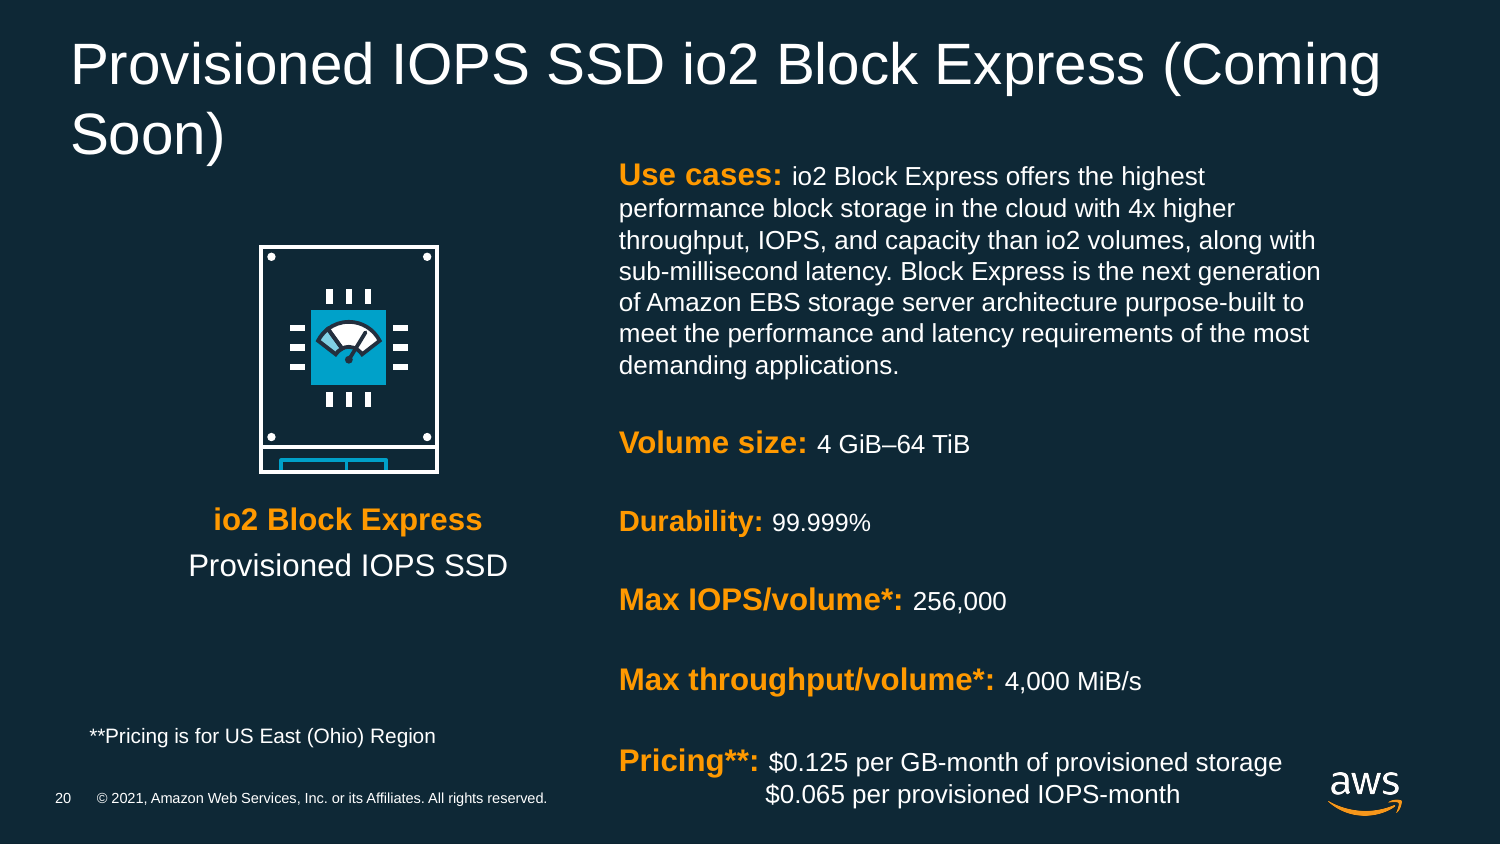

# Provisioned IOPS SSD io2 Block Express (Coming Soon)
Use cases: io2 Block Express offers the highest performance block storage in the cloud with 4x higher throughput, IOPS, and capacity than io2 volumes, along with sub-millisecond latency. Block Express is the next generation of Amazon EBS storage server architecture purpose-built to meet the performance and latency requirements of the most demanding applications.

Volume size: 4 GiB–64 TiB

Durability: 99.999%

Max IOPS/volume*: 256,000

Max throughput/volume*: 4,000 MiB/s

Pricing**: $0.125 per GB-month of provisioned storage
$0.065 per provisioned IOPS-month

io2 Block Express
Provisioned IOPS SSD
**Pricing is for US East (Ohio) Region